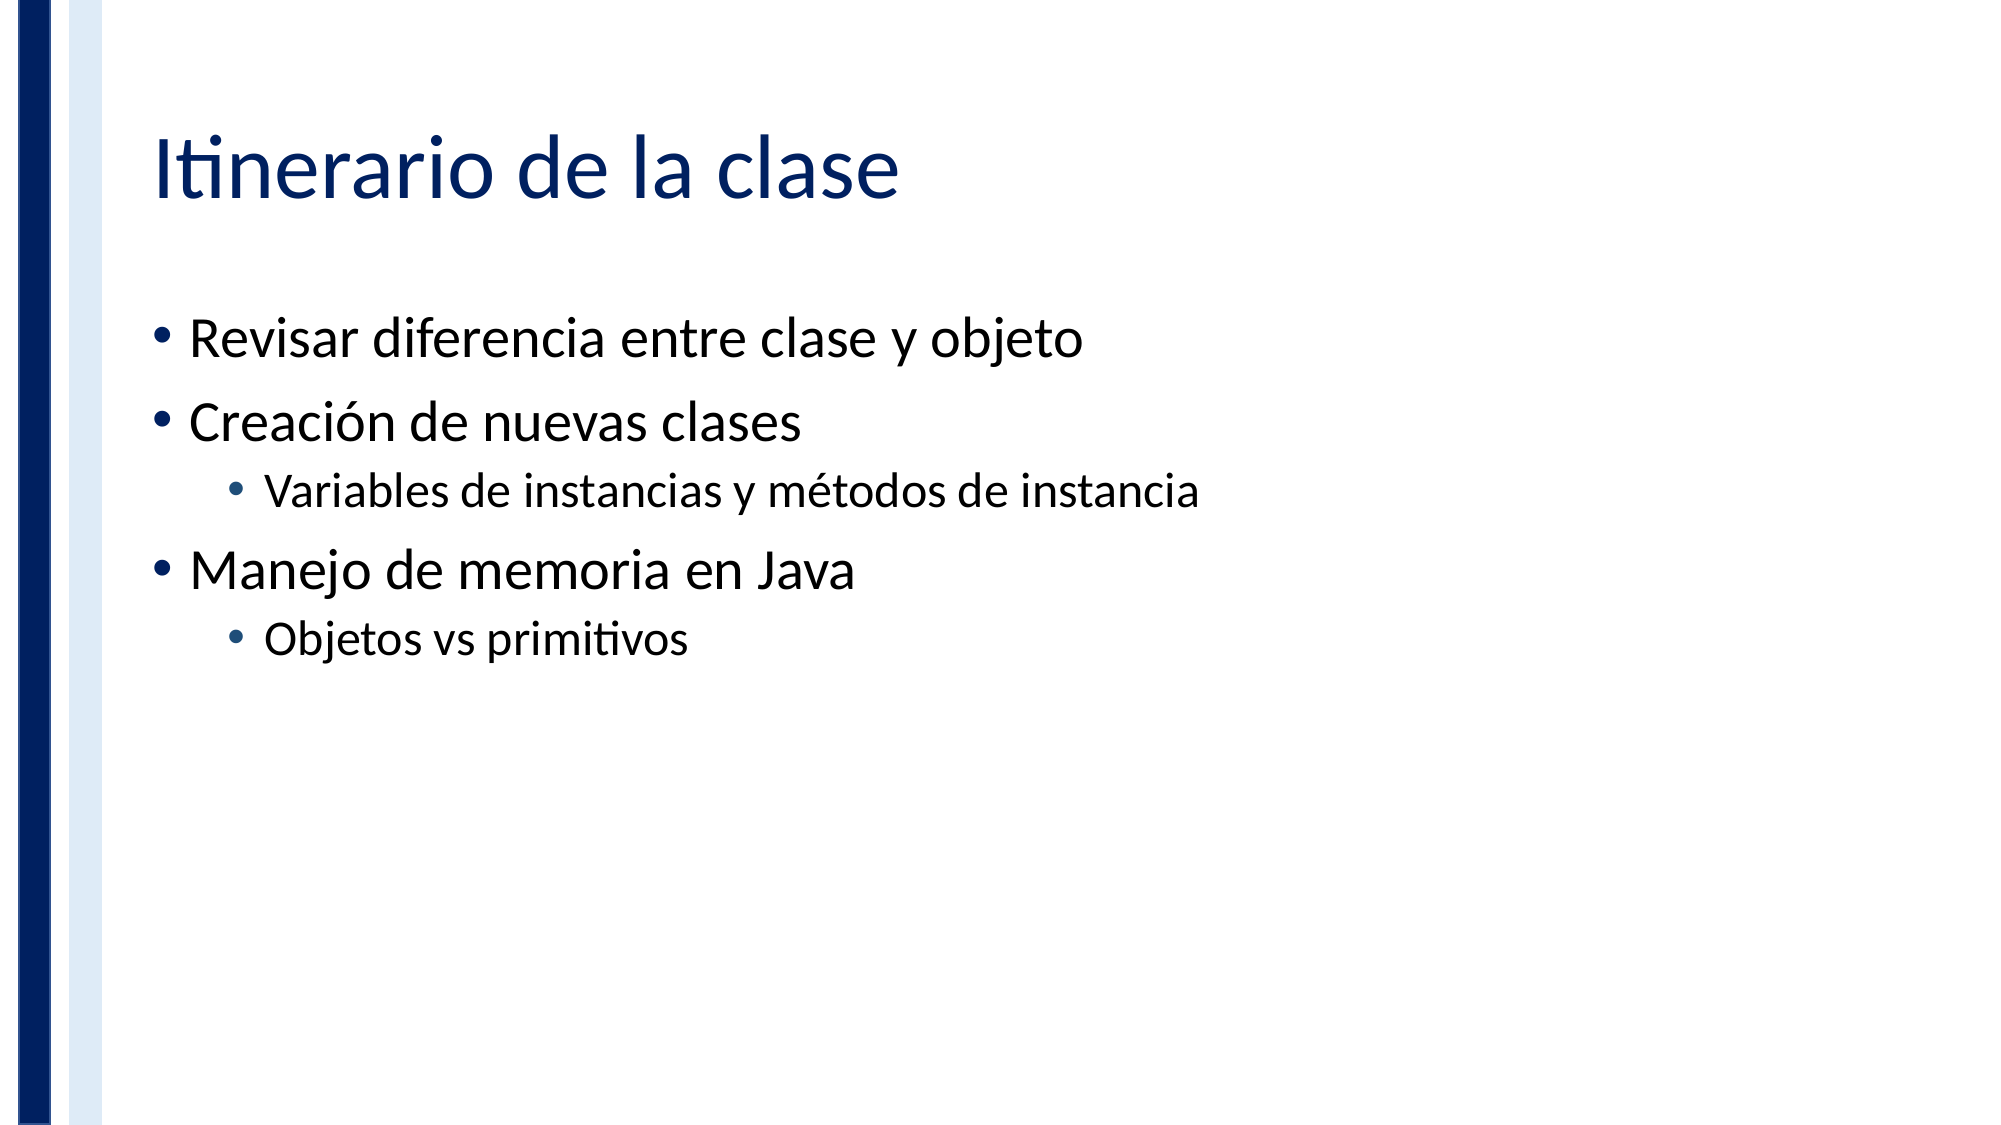

# Itinerario de la clase
Revisar diferencia entre clase y objeto
Creación de nuevas clases
Variables de instancias y métodos de instancia
Manejo de memoria en Java
Objetos vs primitivos